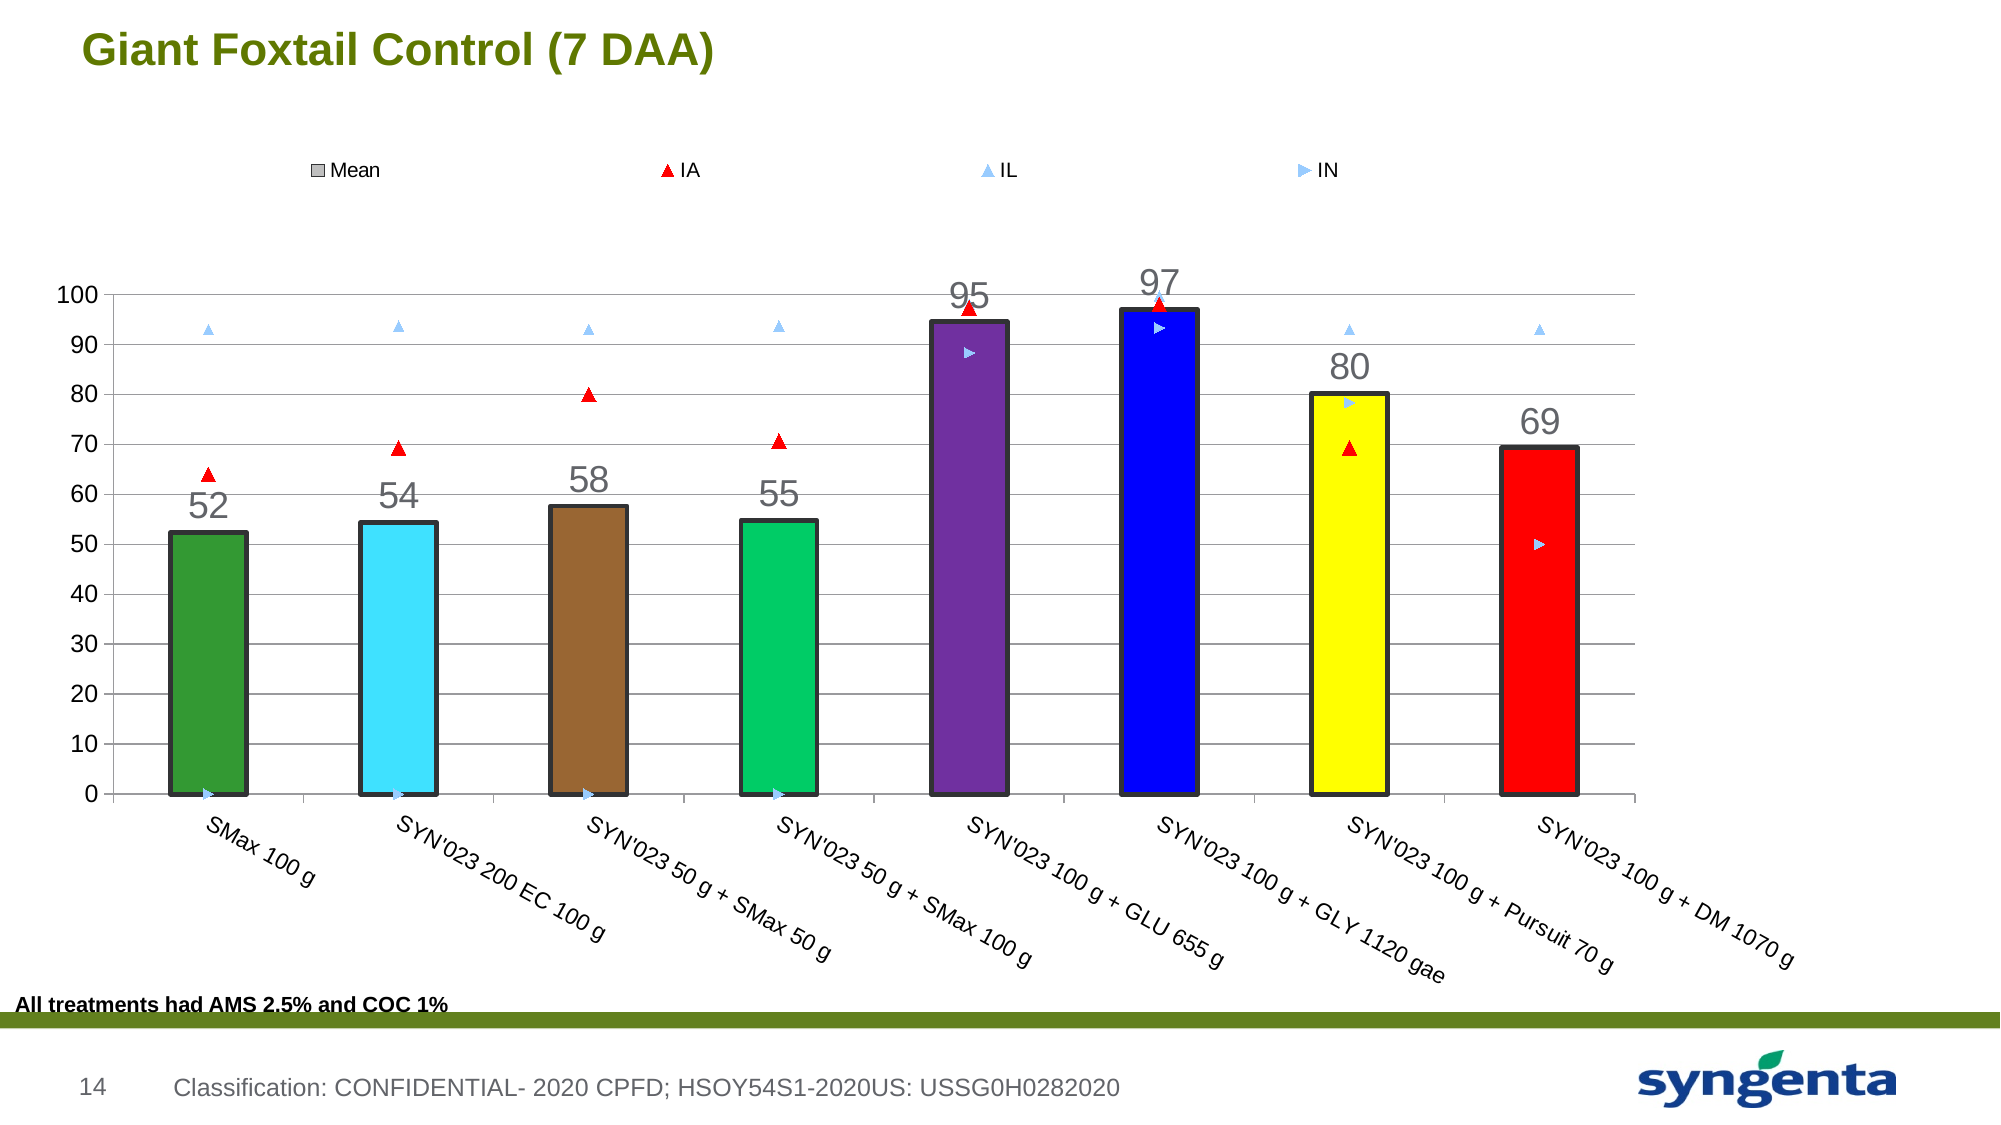

# Giant Foxtail Control (7 DAA)

### Chart

| Category | Mean | IA | IL | IN |
|---|---|---|---|---|
| SMax 100 g | 52.333333333333336 | 64.0 | 93.0 | 0.0 |
| SYN'023 200 EC 100 g | 54.333333333333 | 69.333333333333 | 93.666666666666 | 0.0 |
| SYN'023 50 g + SMax 50 g | 57.666666666666664 | 80.0 | 93.0 | 0.0 |
| SYN'023 50 g + SMax 100 g | 54.77777777777734 | 70.666666666666 | 93.666666666666 | 0.0 |
| SYN'023 100 g + GLU 655 g | 94.55555555555532 | 97.33333333333299 | 98.0 | 88.33333333333299 |
| SYN'023 100 g + GLY 1120 gae | 96.99999999999966 | 98.0 | 99.666666666666 | 93.33333333333299 |
| SYN'023 100 g + Pursuit 70 g | 80.222222222222 | 69.333333333333 | 93.0 | 78.333333333333 |
| SYN'023 100 g + DM 1070 g | 69.33333333333333 | 65.0 | 93.0 | 50.0 |
All treatments had AMS 2.5% and COC 1%
Classification: CONFIDENTIAL- 2020 CPFD; HSOY54S1-2020US: USSG0H0282020